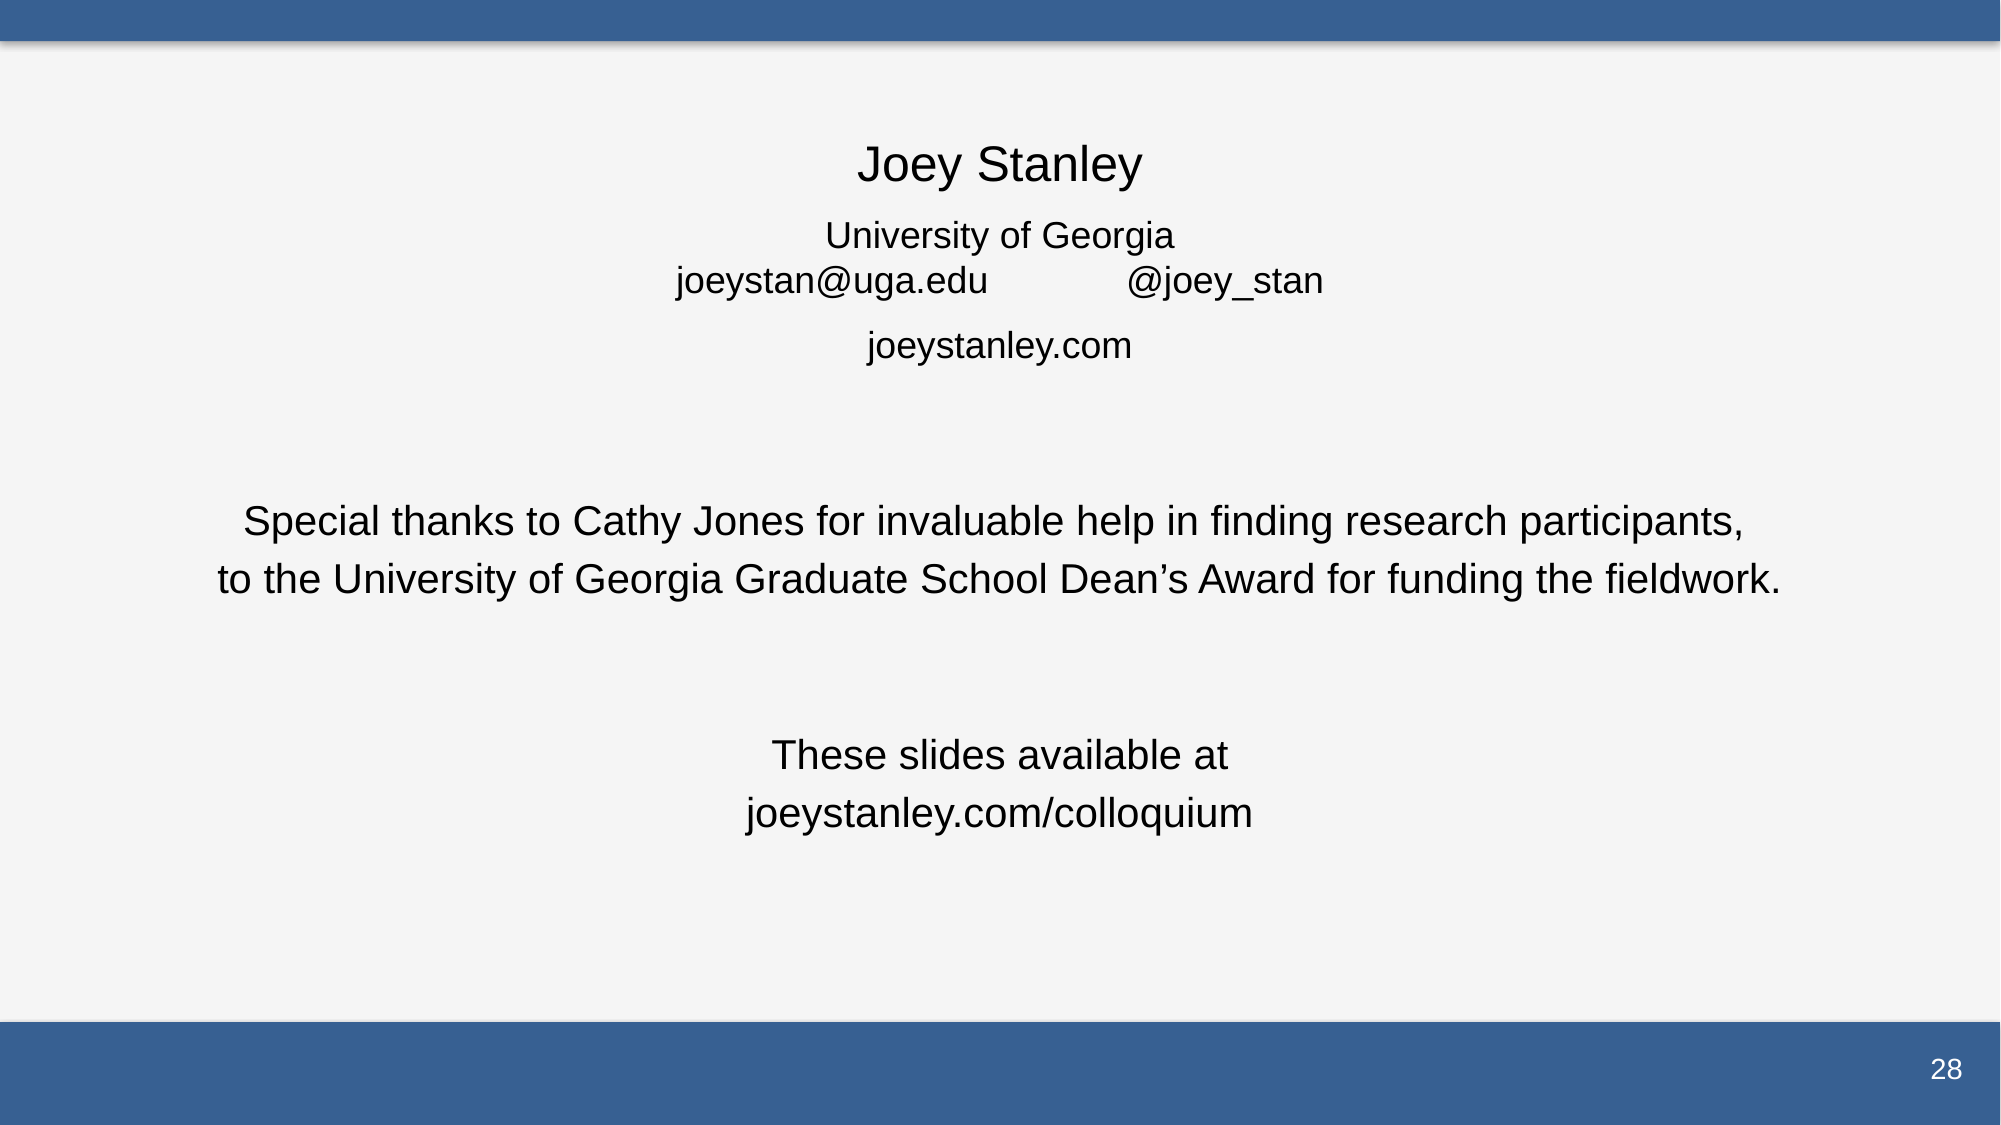

Joey Stanley

University of Georgia
joeystan@uga.edu	@joey_stan

joeystanley.com

Special thanks to Cathy Jones for invaluable help in finding research participants,
to the University of Georgia Graduate School Dean’s Award for funding the fieldwork.

These slides available at
joeystanley.com/colloquium
28